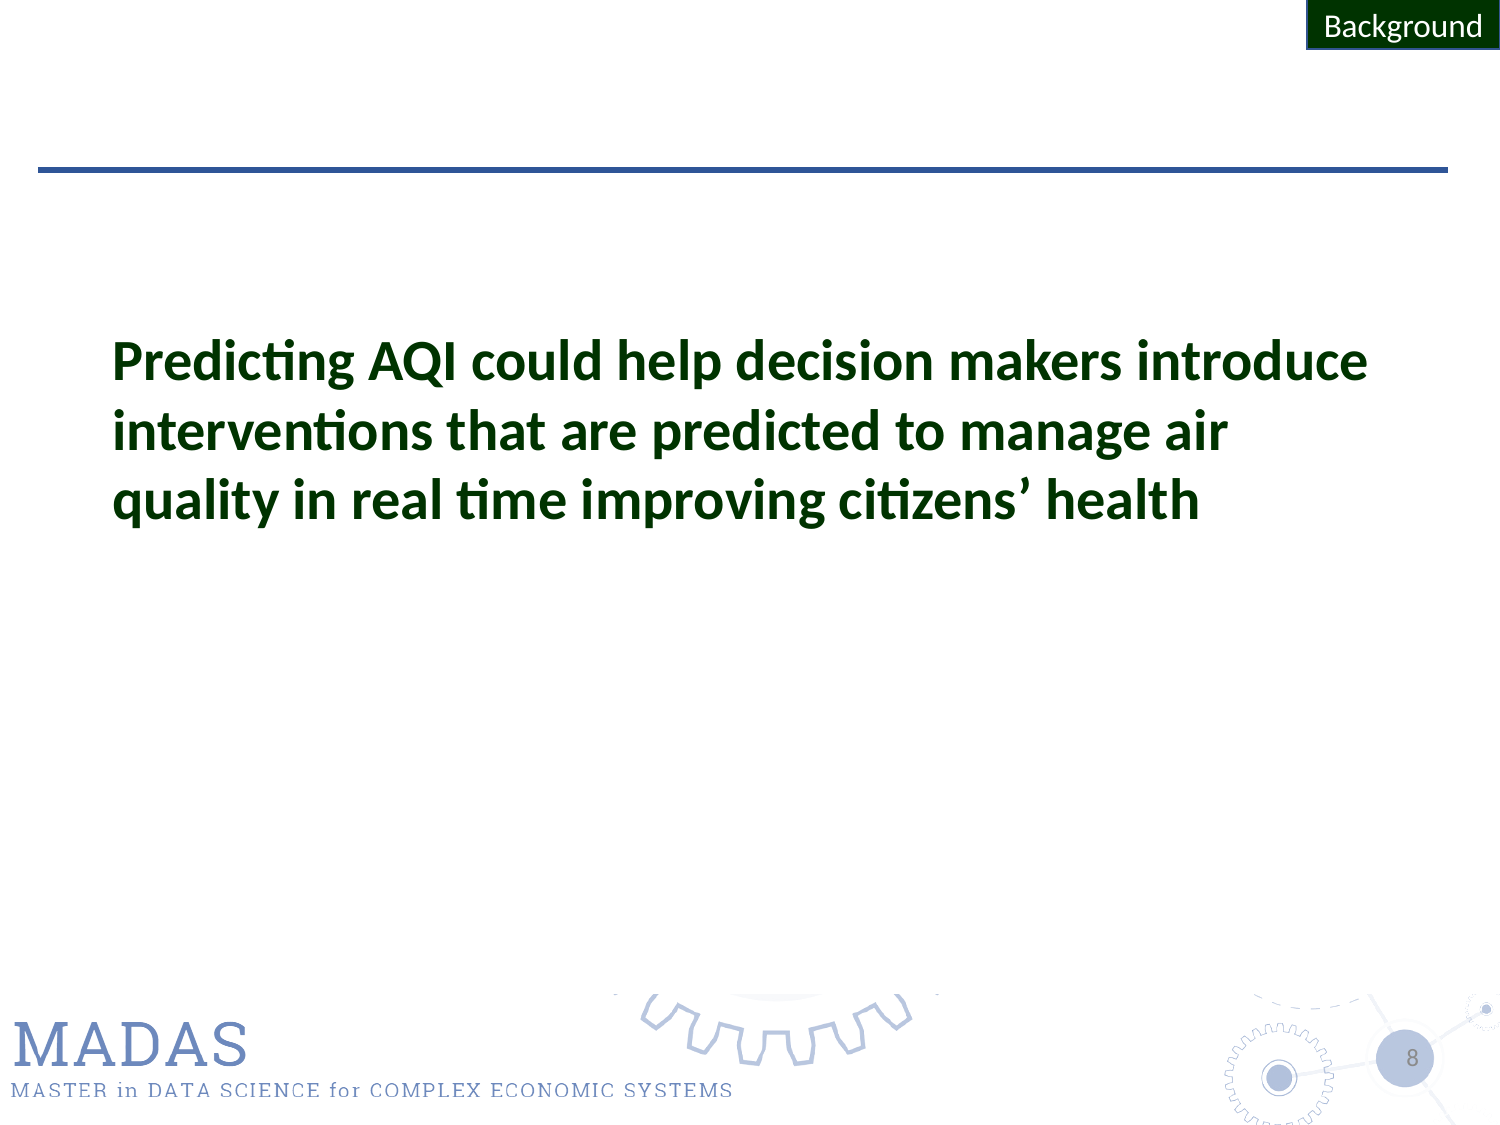

Background

Predicting AQI could help decision makers introduce interventions that are predicted to manage air quality in real time improving citizens’ health